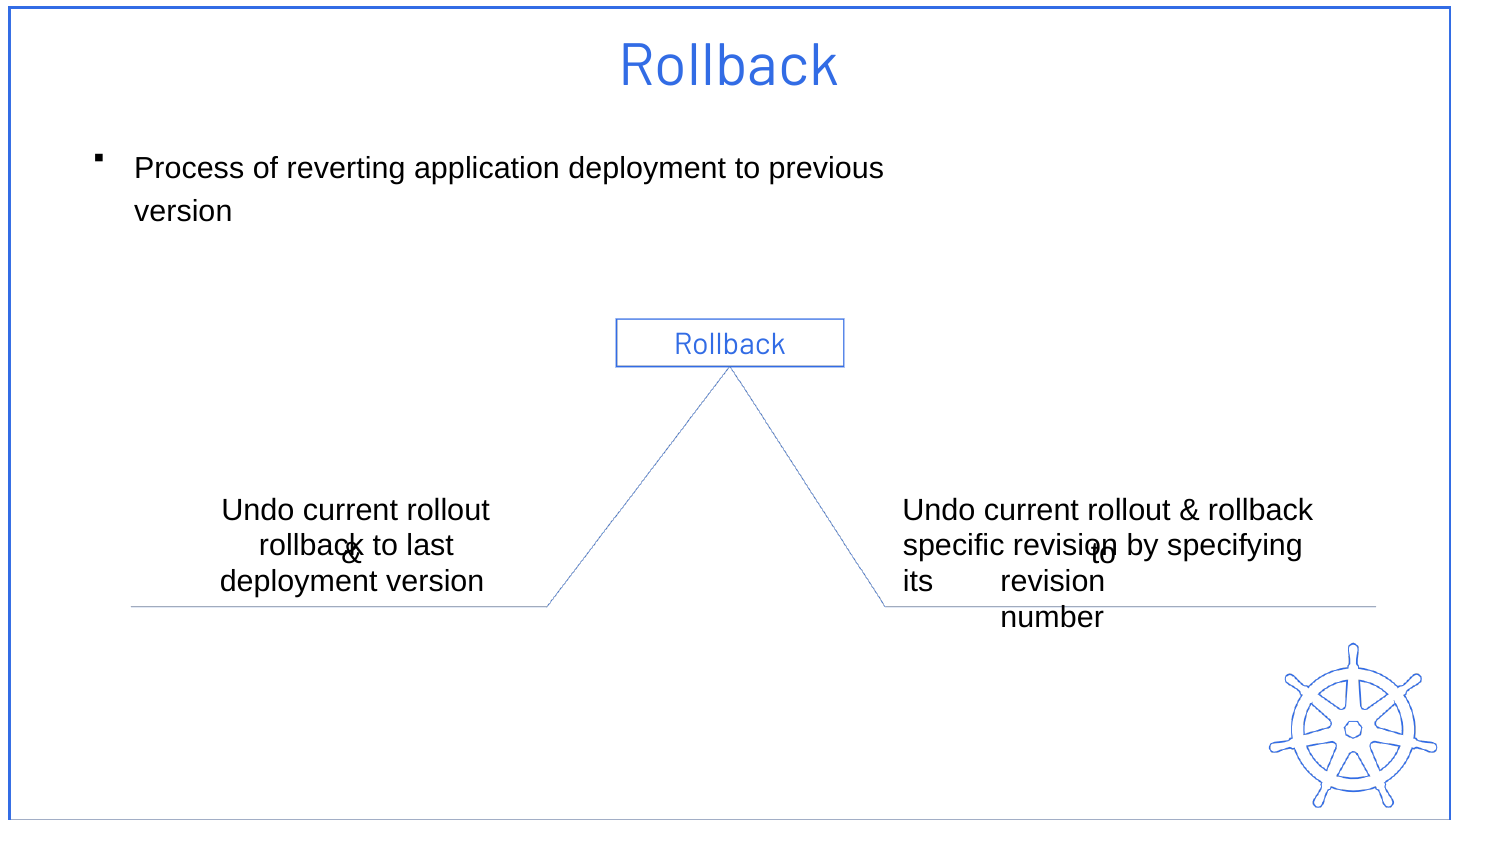

Rollback
▪
Process of reverting application deployment to previous version
Rollback
Undo current rollout &
Undo current rollout & rollback to
rollback to last deployment version
specific revision by specifying its
revision number